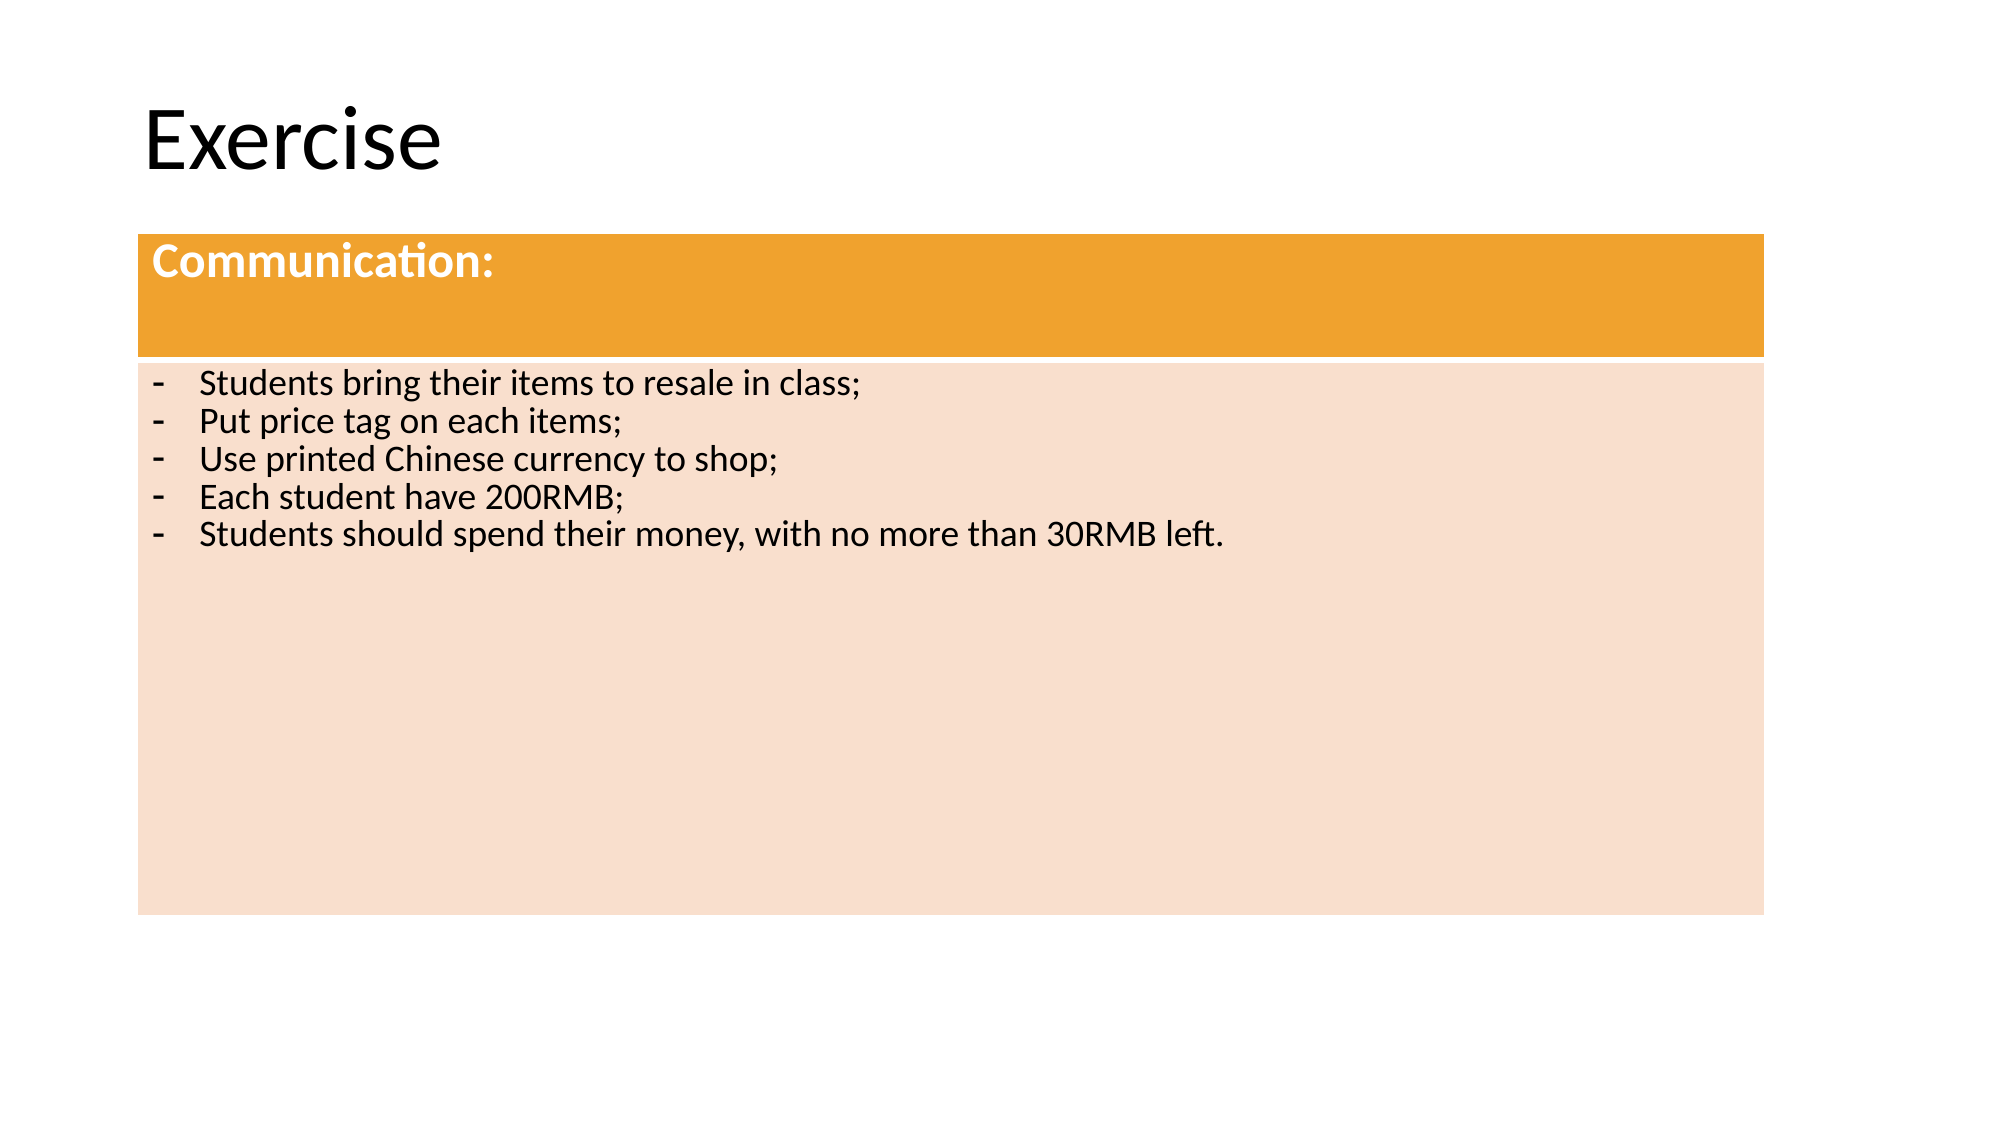

# Exercise

| Communication: |
| --- |
| Students bring their items to resale in class; Put price tag on each items; Use printed Chinese currency to shop; Each student have 200RMB; Students should spend their money, with no more than 30RMB left. |